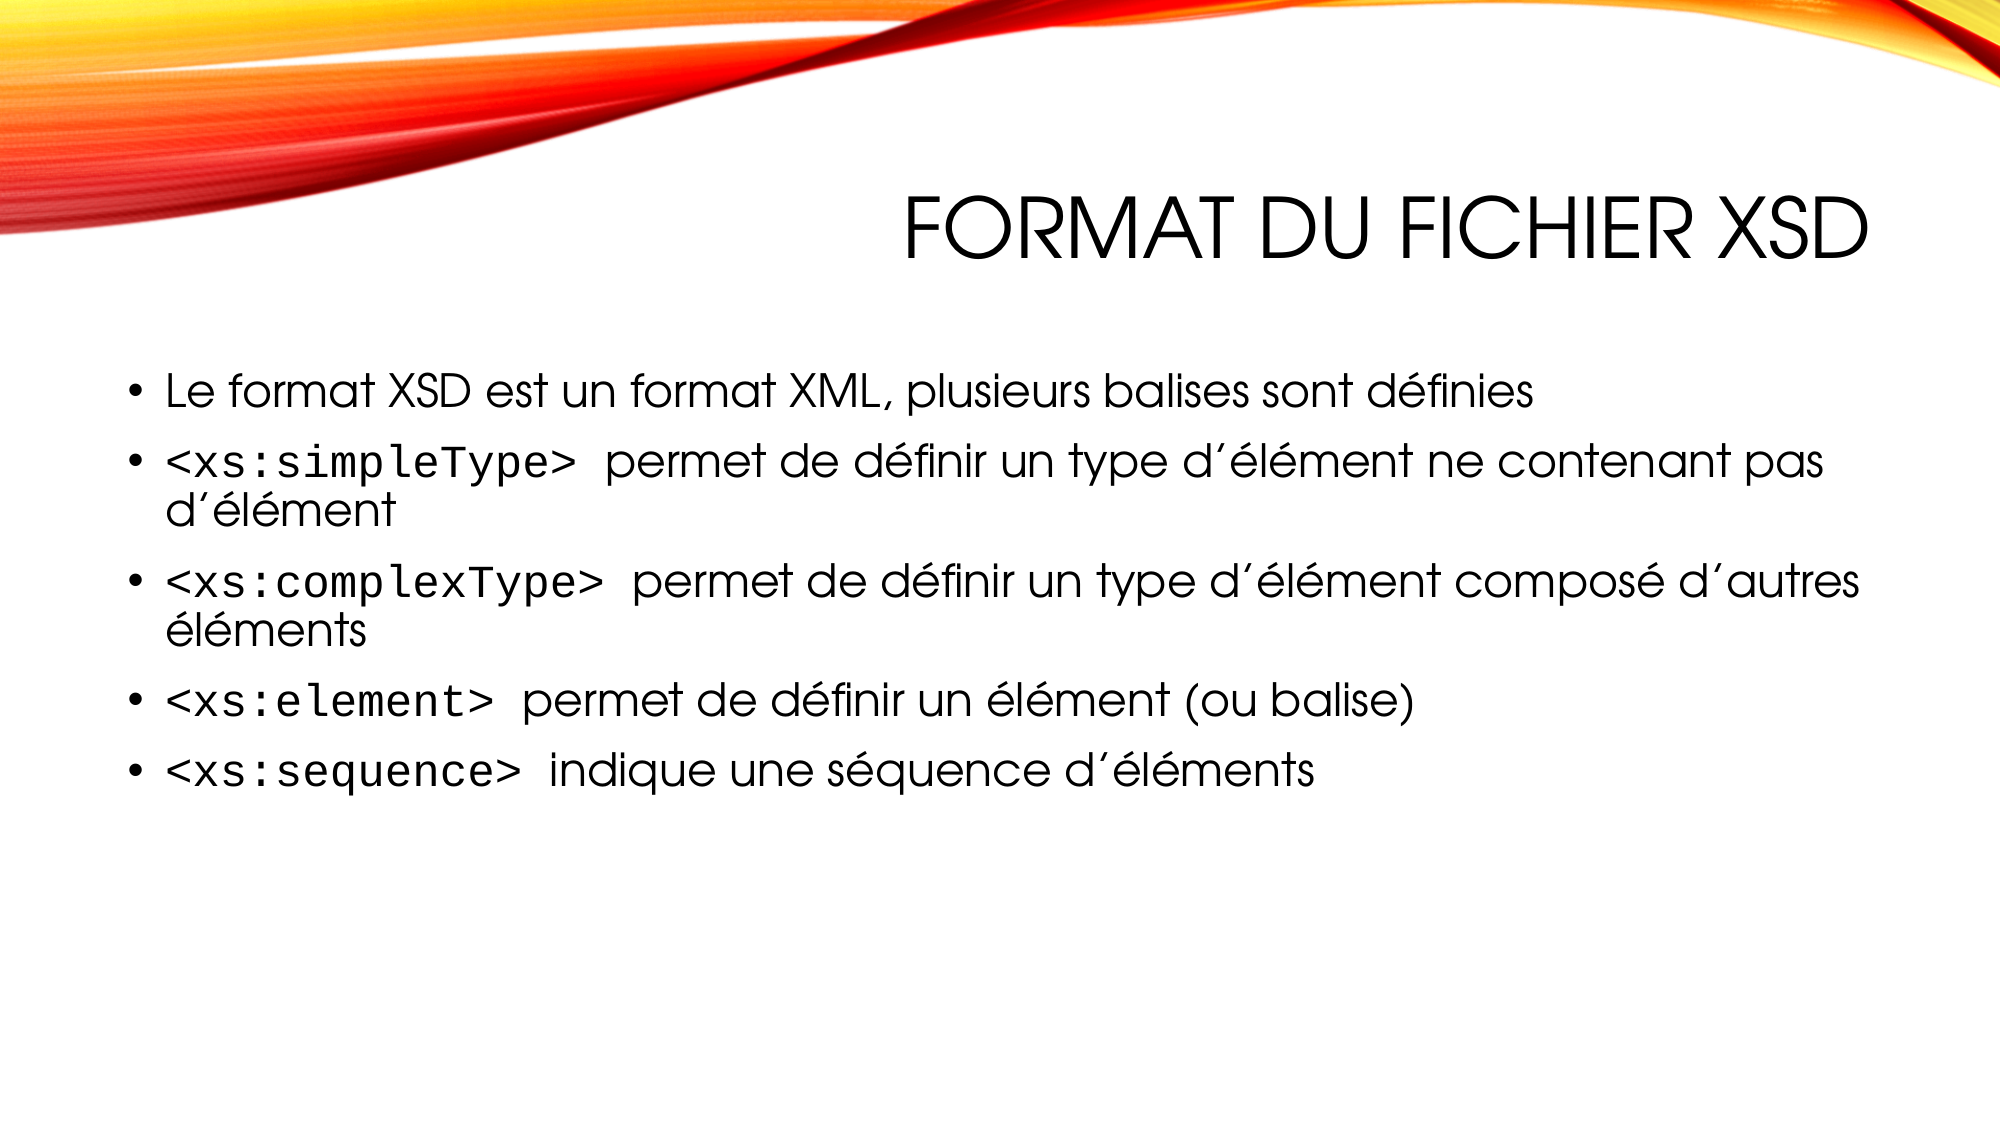

# Format du Fichier XSD
Le format XSD est un format XML, plusieurs balises sont définies
<xs:simpleType> permet de définir un type d’élément ne contenant pas d’élément
<xs:complexType> permet de définir un type d’élément composé d’autres éléments
<xs:element> permet de définir un élément (ou balise)
<xs:sequence> indique une séquence d’éléments